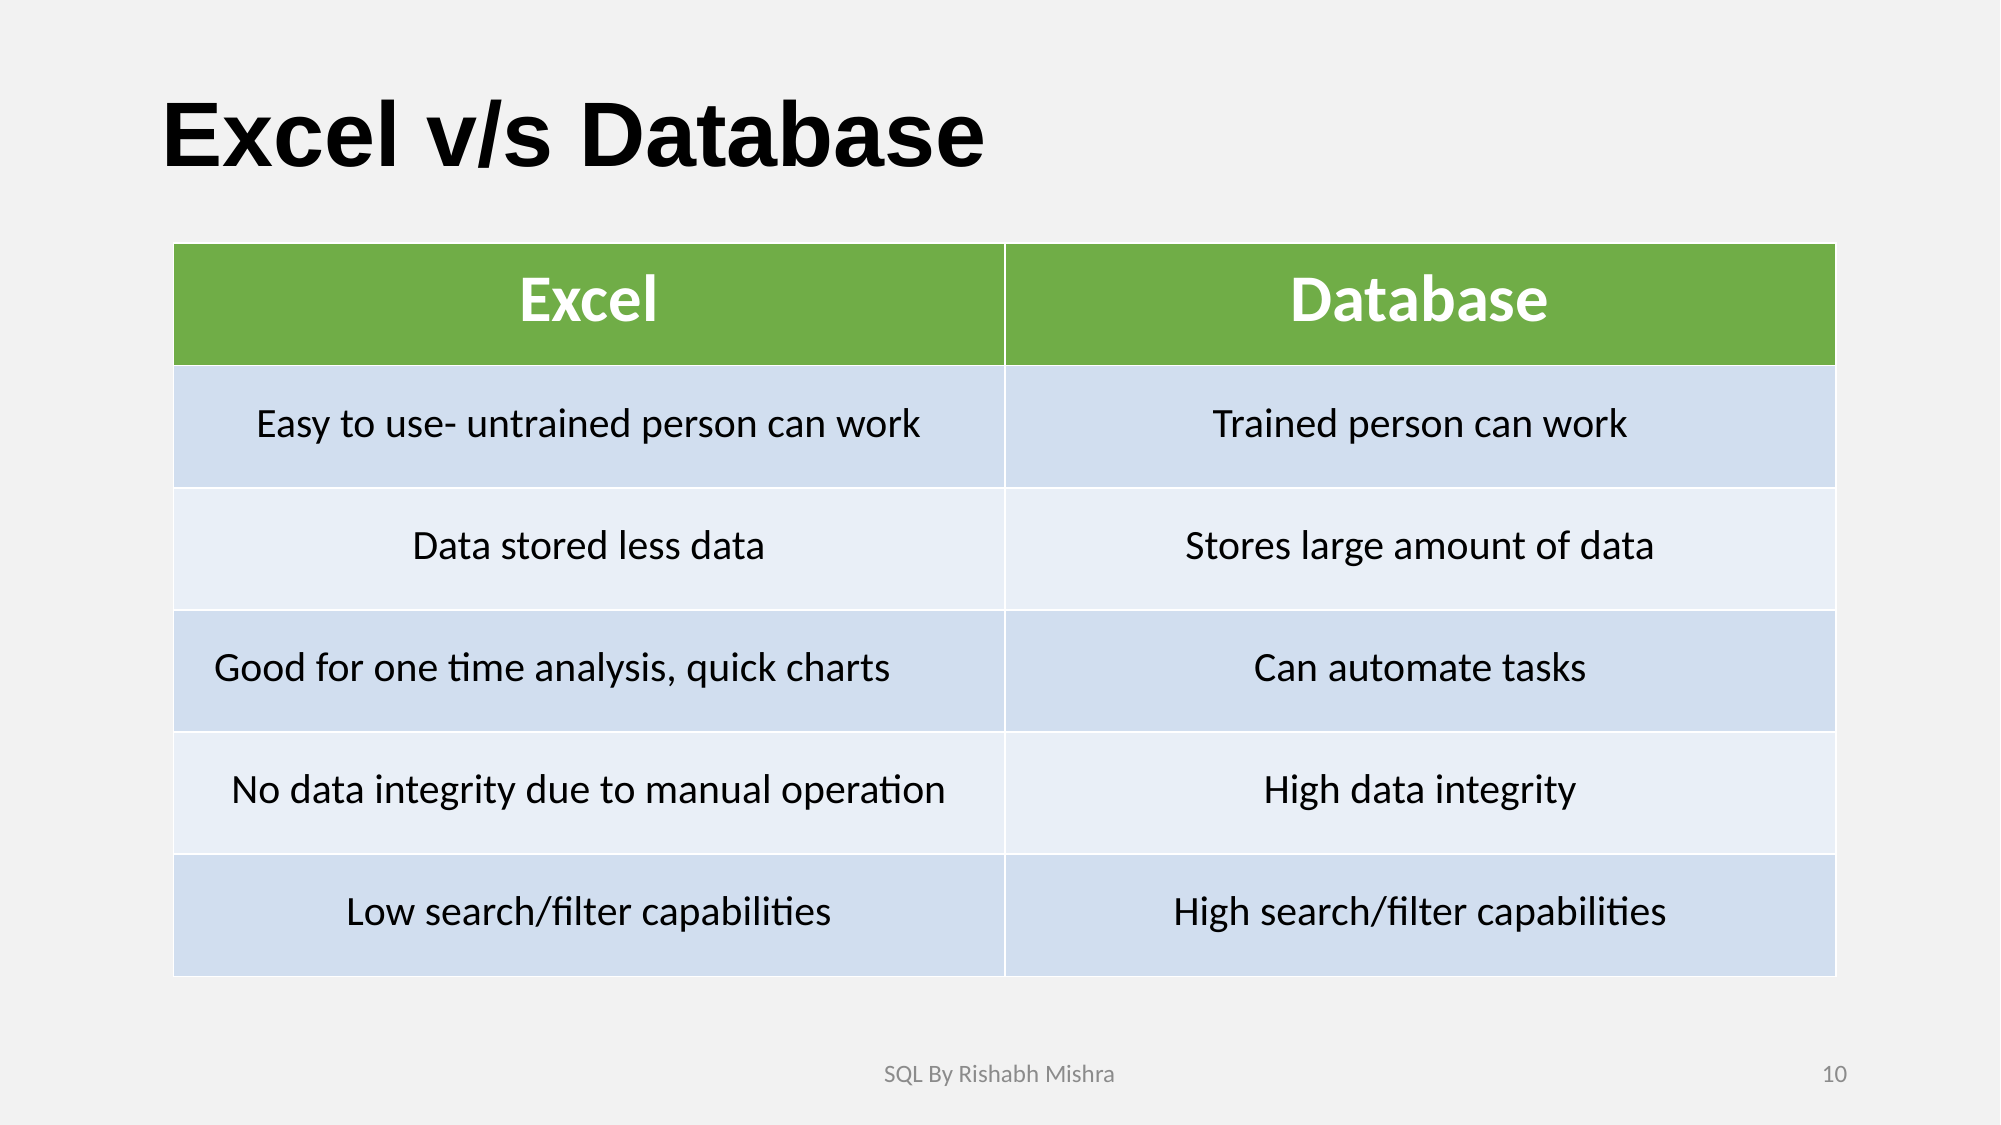

# Excel v/s Database
| Excel | Database |
| --- | --- |
| Easy to use- untrained person can work | Trained person can work |
| Data stored less data | Stores large amount of data |
| Good for one time analysis, quick charts | Can automate tasks |
| No data integrity due to manual operation | High data integrity |
| Low search/filter capabilities | High search/filter capabilities |
SQL By Rishabh Mishra
10